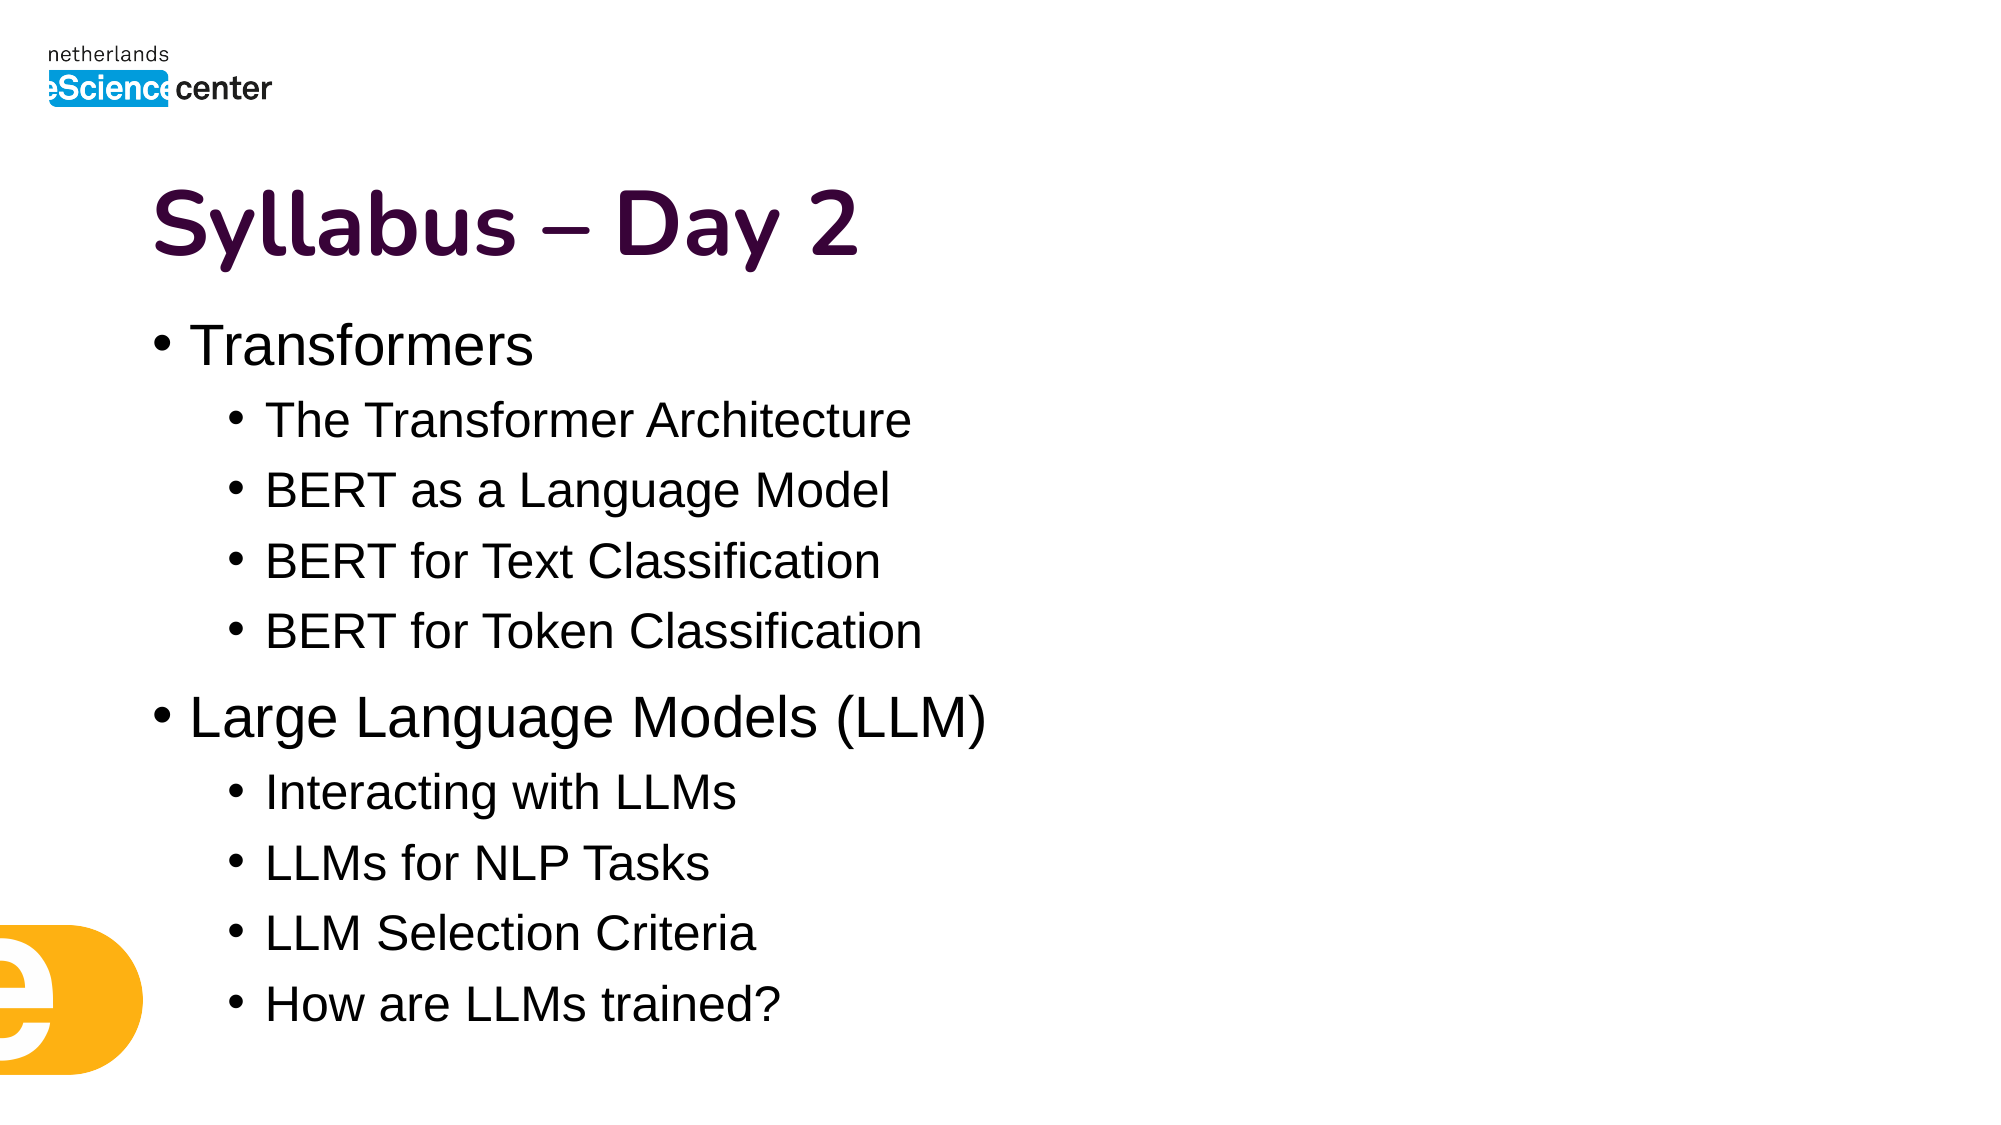

# Syllabus – Day 2
Transformers
The Transformer Architecture
BERT as a Language Model
BERT for Text Classification
BERT for Token Classification
Large Language Models (LLM)
Interacting with LLMs
LLMs for NLP Tasks
LLM Selection Criteria
How are LLMs trained?